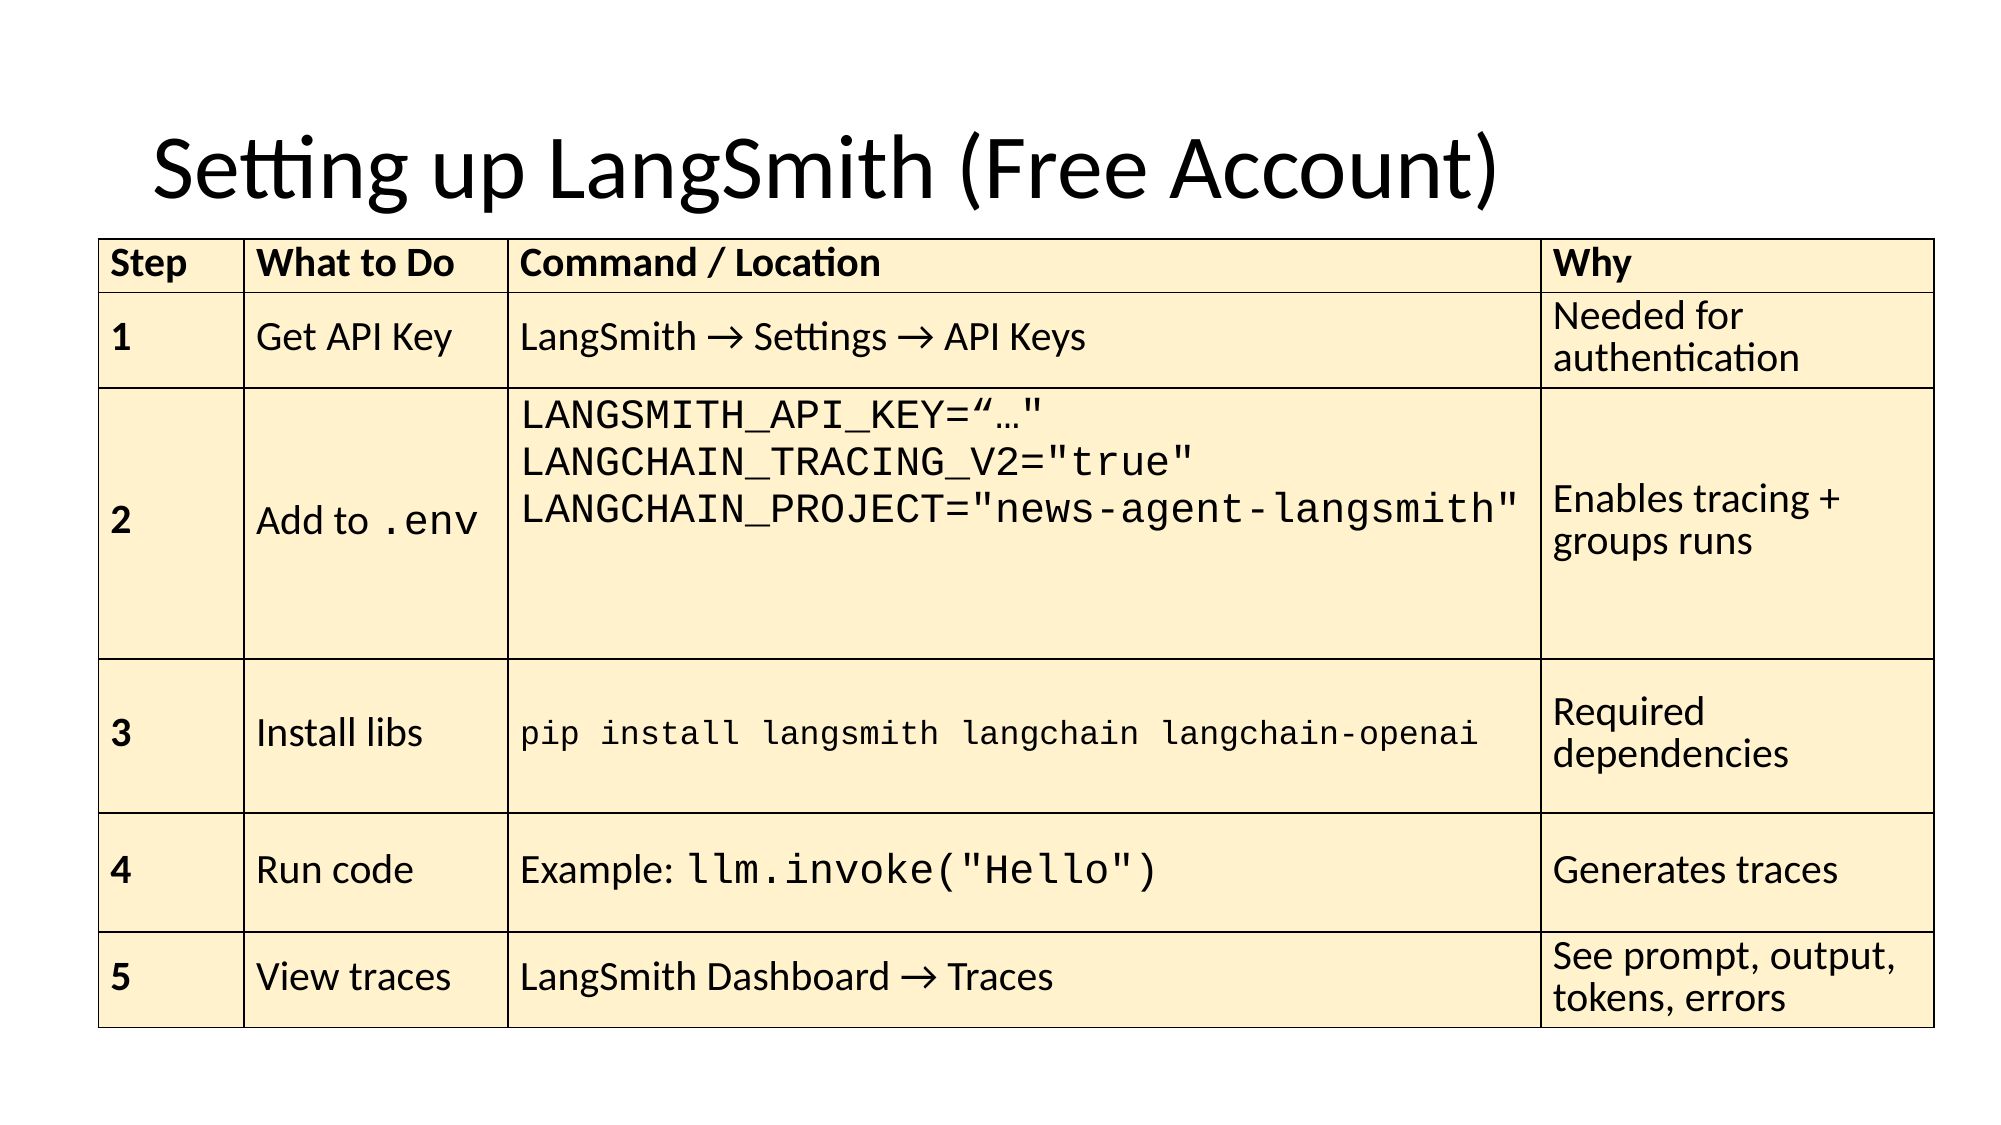

# Setting up LangSmith (Free Account)
| Step | What to Do | Command / Location | Why |
| --- | --- | --- | --- |
| 1 | Get API Key | LangSmith → Settings → API Keys | Needed for authentication |
| 2 | Add to .env | LANGSMITH\_API\_KEY=“…" LANGCHAIN\_TRACING\_V2="true" LANGCHAIN\_PROJECT="news-agent-langsmith" | Enables tracing + groups runs |
| 3 | Install libs | pip install langsmith langchain langchain-openai | Required dependencies |
| 4 | Run code | Example: llm.invoke("Hello") | Generates traces |
| 5 | View traces | LangSmith Dashboard → Traces | See prompt, output, tokens, errors |